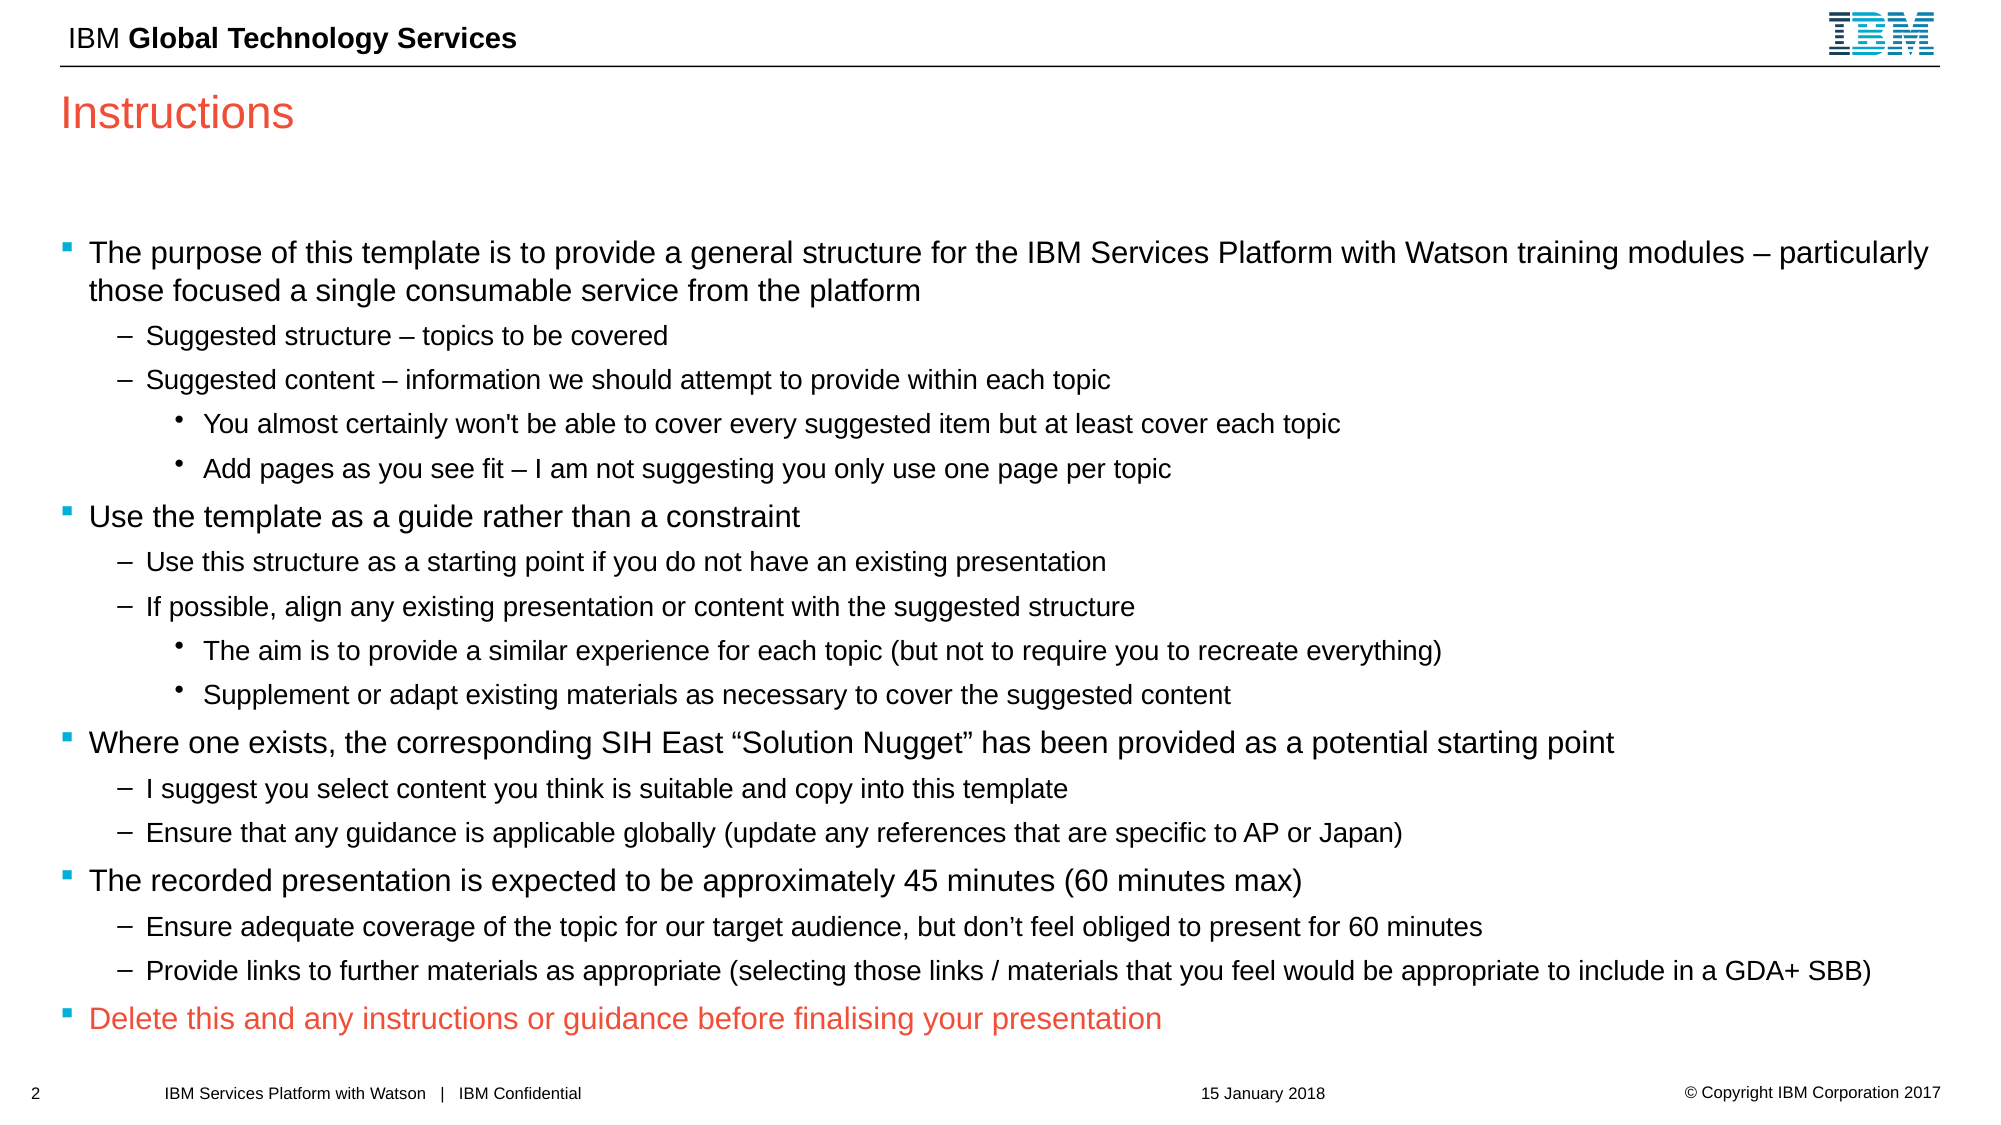

# Instructions
The purpose of this template is to provide a general structure for the IBM Services Platform with Watson training modules – particularly those focused a single consumable service from the platform
Suggested structure – topics to be covered
Suggested content – information we should attempt to provide within each topic
You almost certainly won't be able to cover every suggested item but at least cover each topic
Add pages as you see fit – I am not suggesting you only use one page per topic
Use the template as a guide rather than a constraint
Use this structure as a starting point if you do not have an existing presentation
If possible, align any existing presentation or content with the suggested structure
The aim is to provide a similar experience for each topic (but not to require you to recreate everything)
Supplement or adapt existing materials as necessary to cover the suggested content
Where one exists, the corresponding SIH East “Solution Nugget” has been provided as a potential starting point
I suggest you select content you think is suitable and copy into this template
Ensure that any guidance is applicable globally (update any references that are specific to AP or Japan)
The recorded presentation is expected to be approximately 45 minutes (60 minutes max)
Ensure adequate coverage of the topic for our target audience, but don’t feel obliged to present for 60 minutes
Provide links to further materials as appropriate (selecting those links / materials that you feel would be appropriate to include in a GDA+ SBB)
Delete this and any instructions or guidance before finalising your presentation
2
IBM Services Platform with Watson   |   IBM Confidential
15 January 2018